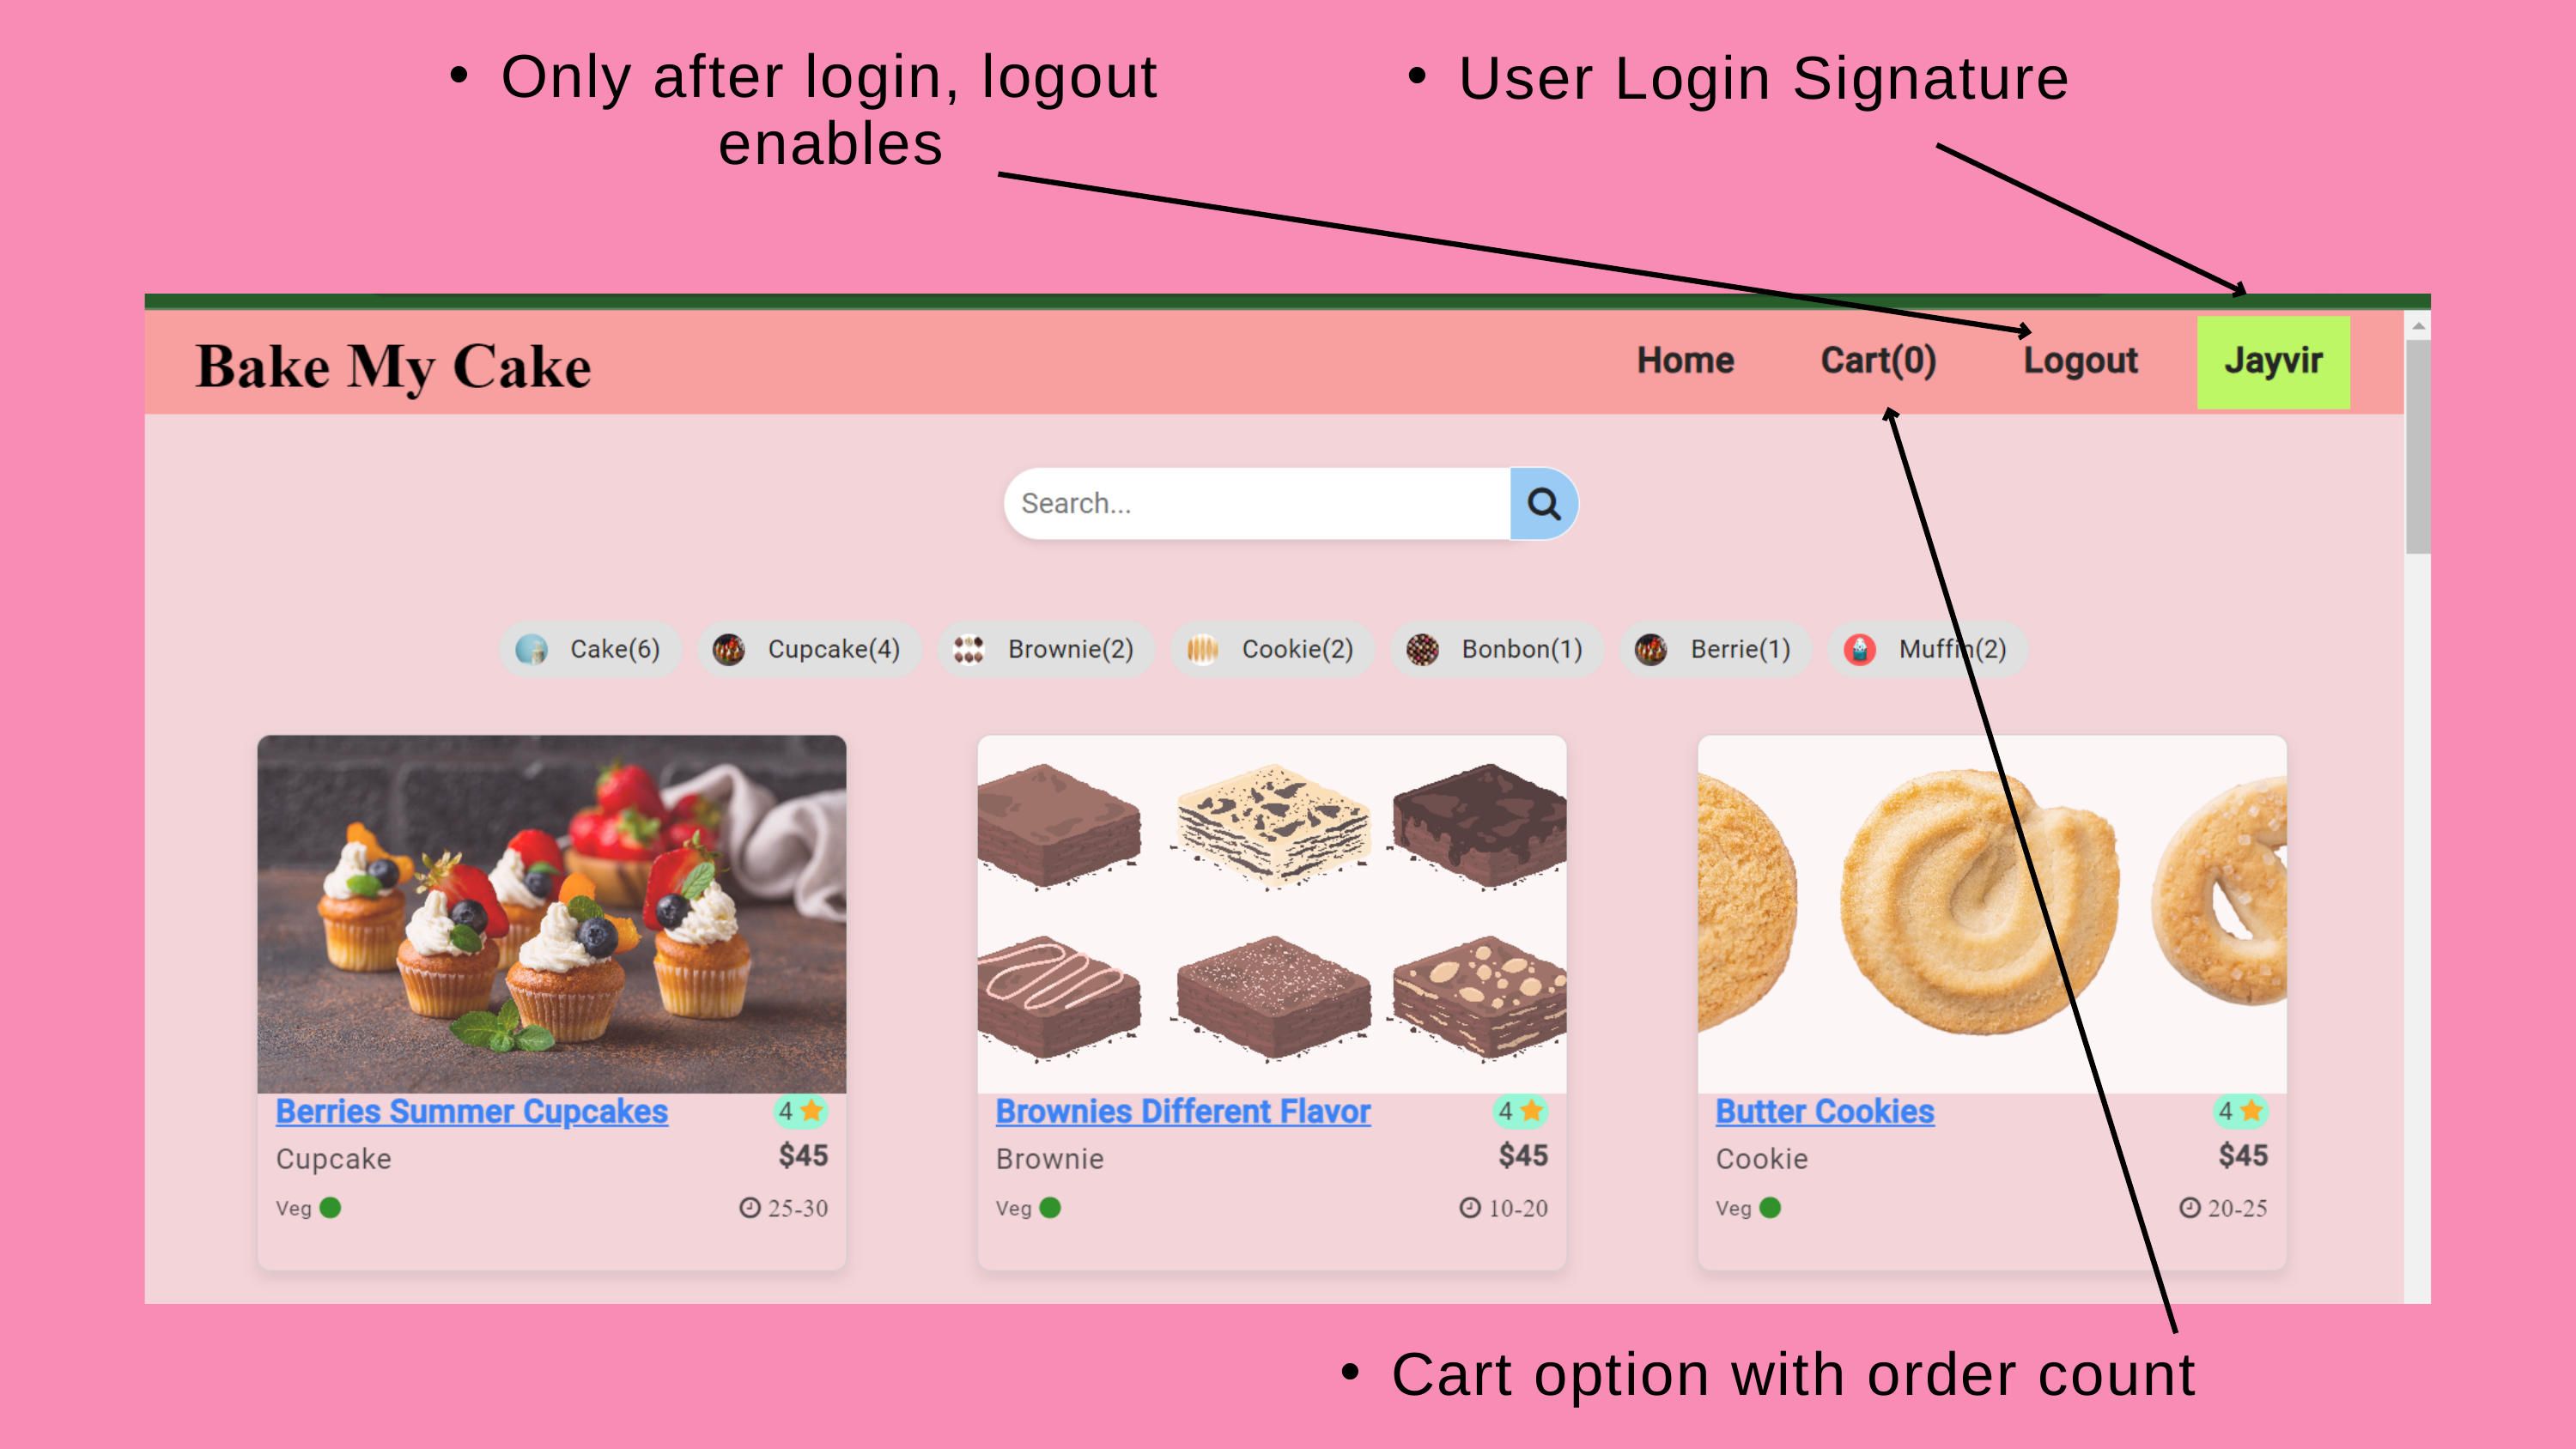

Only after login, logout enables
User Login Signature

Cart option with order count